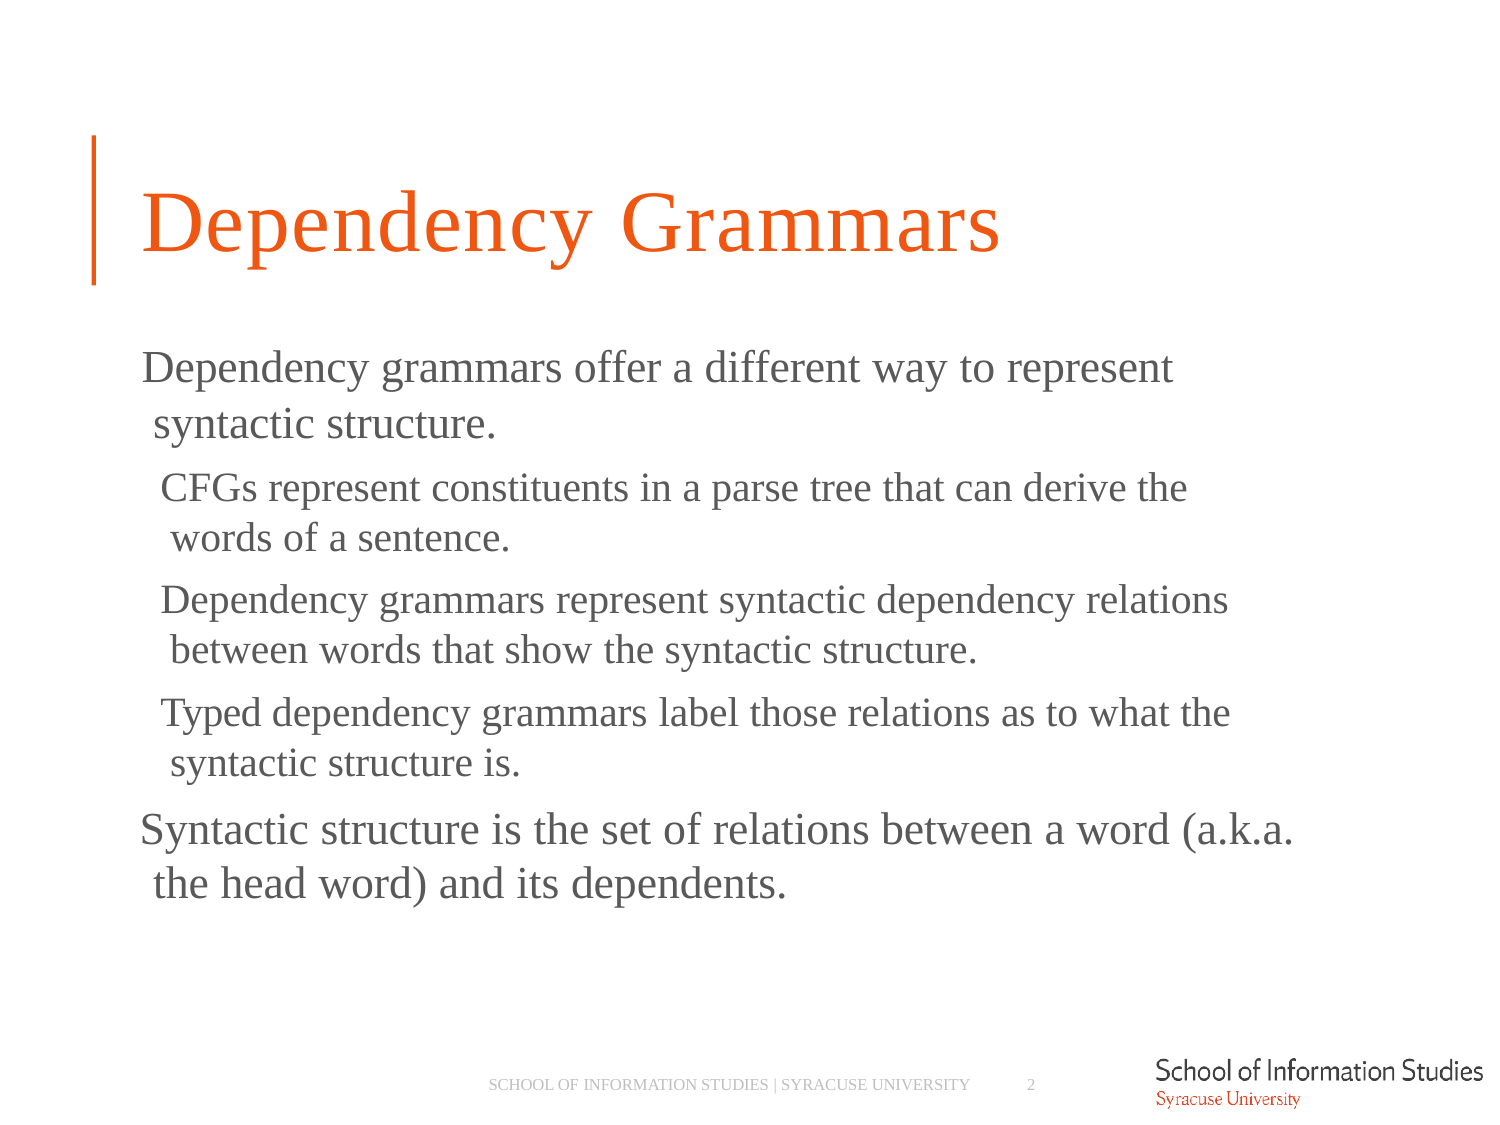

# Dependency Grammars
Dependency grammars offer a different way to represent  syntactic structure.
­ CFGs represent constituents in a parse tree that can derive the  words of a sentence.
­ Dependency grammars represent syntactic dependency relations  between words that show the syntactic structure.
­ Typed dependency grammars label those relations as to what the  syntactic structure is.
Syntactic structure is the set of relations between a word (a.k.a.  the head word) and its dependents.
2
SCHOOL OF INFORMATION STUDIES | SYRACUSE UNIVERSITY